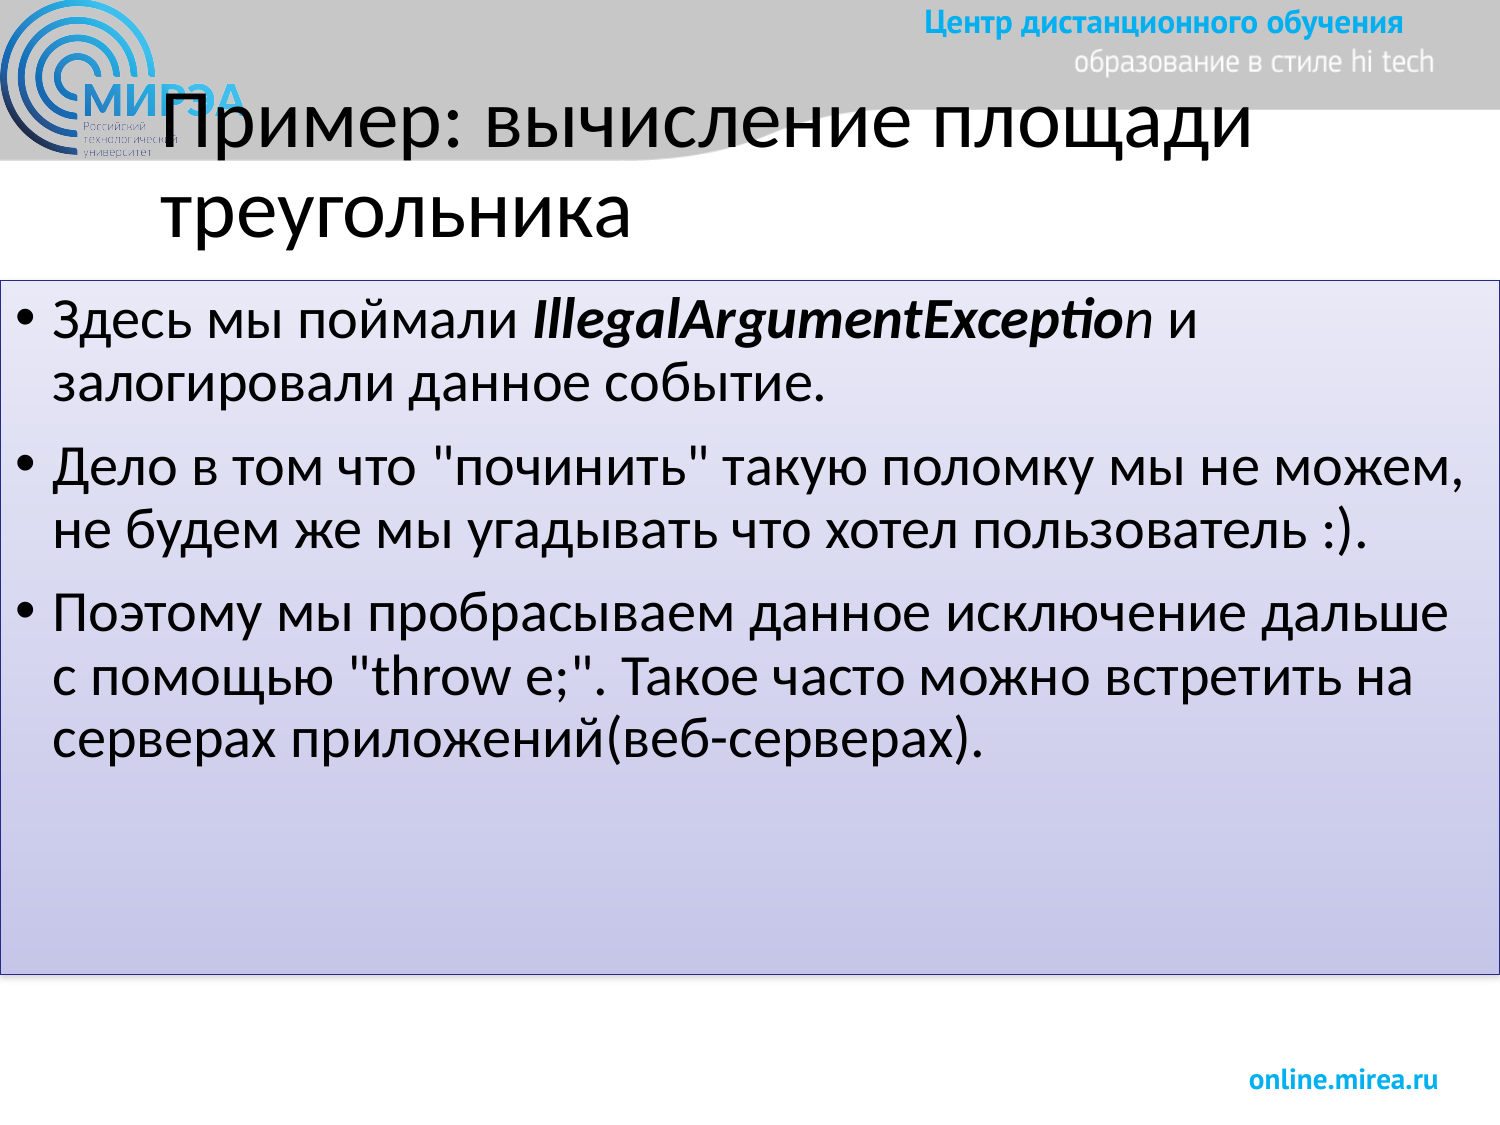

# Пример: вычисление площади треугольника
Здесь мы поймали IllegalArgumentException и залогировали данное событие.
Дело в том что "починить" такую поломку мы не можем, не будем же мы угадывать что хотел пользователь :).
Поэтому мы пробрасываем данное исключение дальше с помощью "throw e;". Такое часто можно встретить на серверах приложений(веб-серверах).